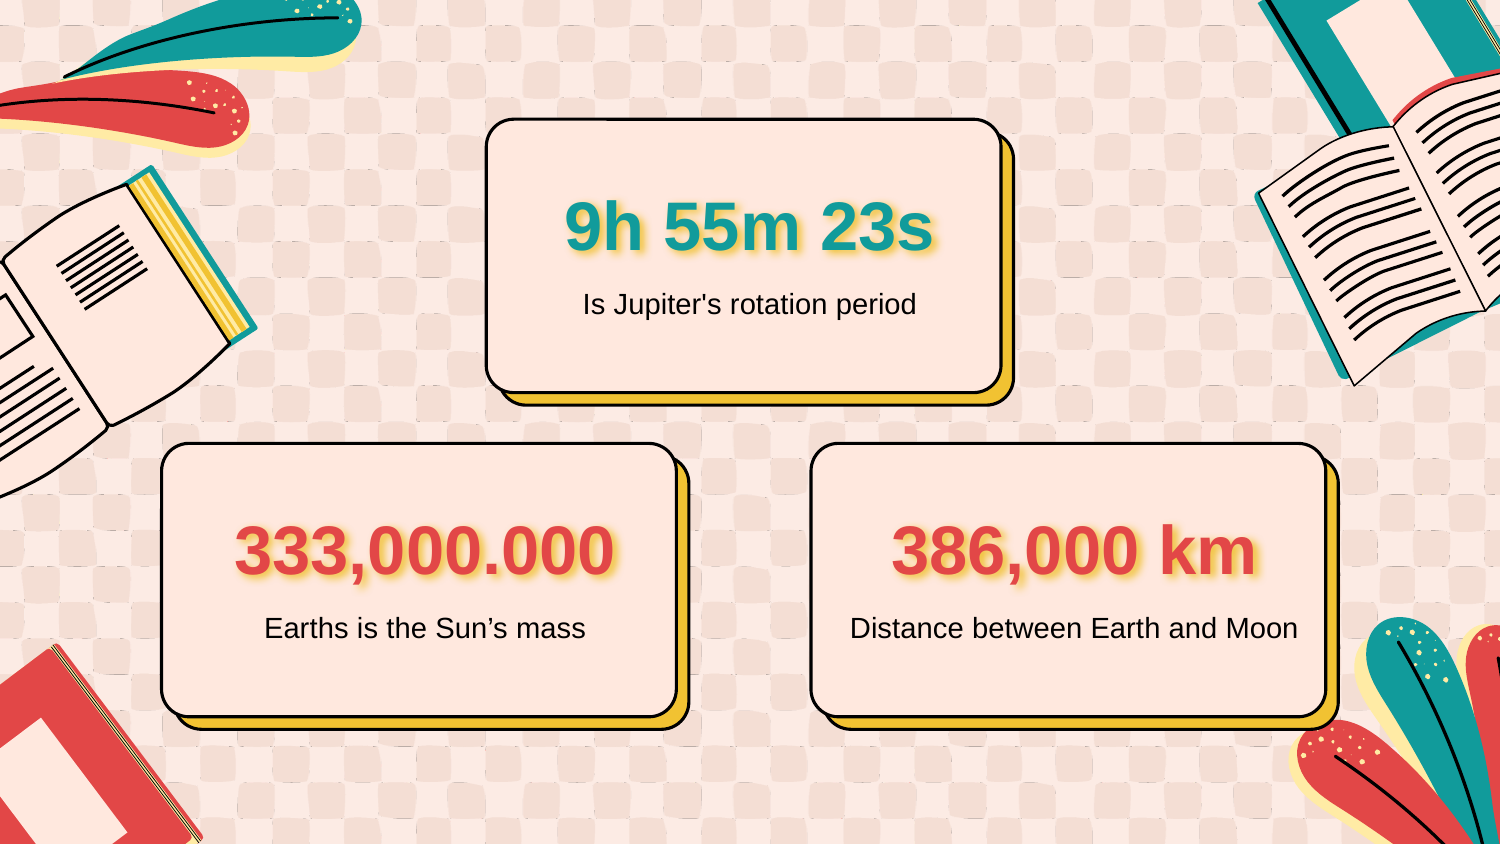

9h 55m 23s
Is Jupiter's rotation period

# 333,000.000
386,000 km
Distance between Earth and Moon
Earths is the Sun’s mass